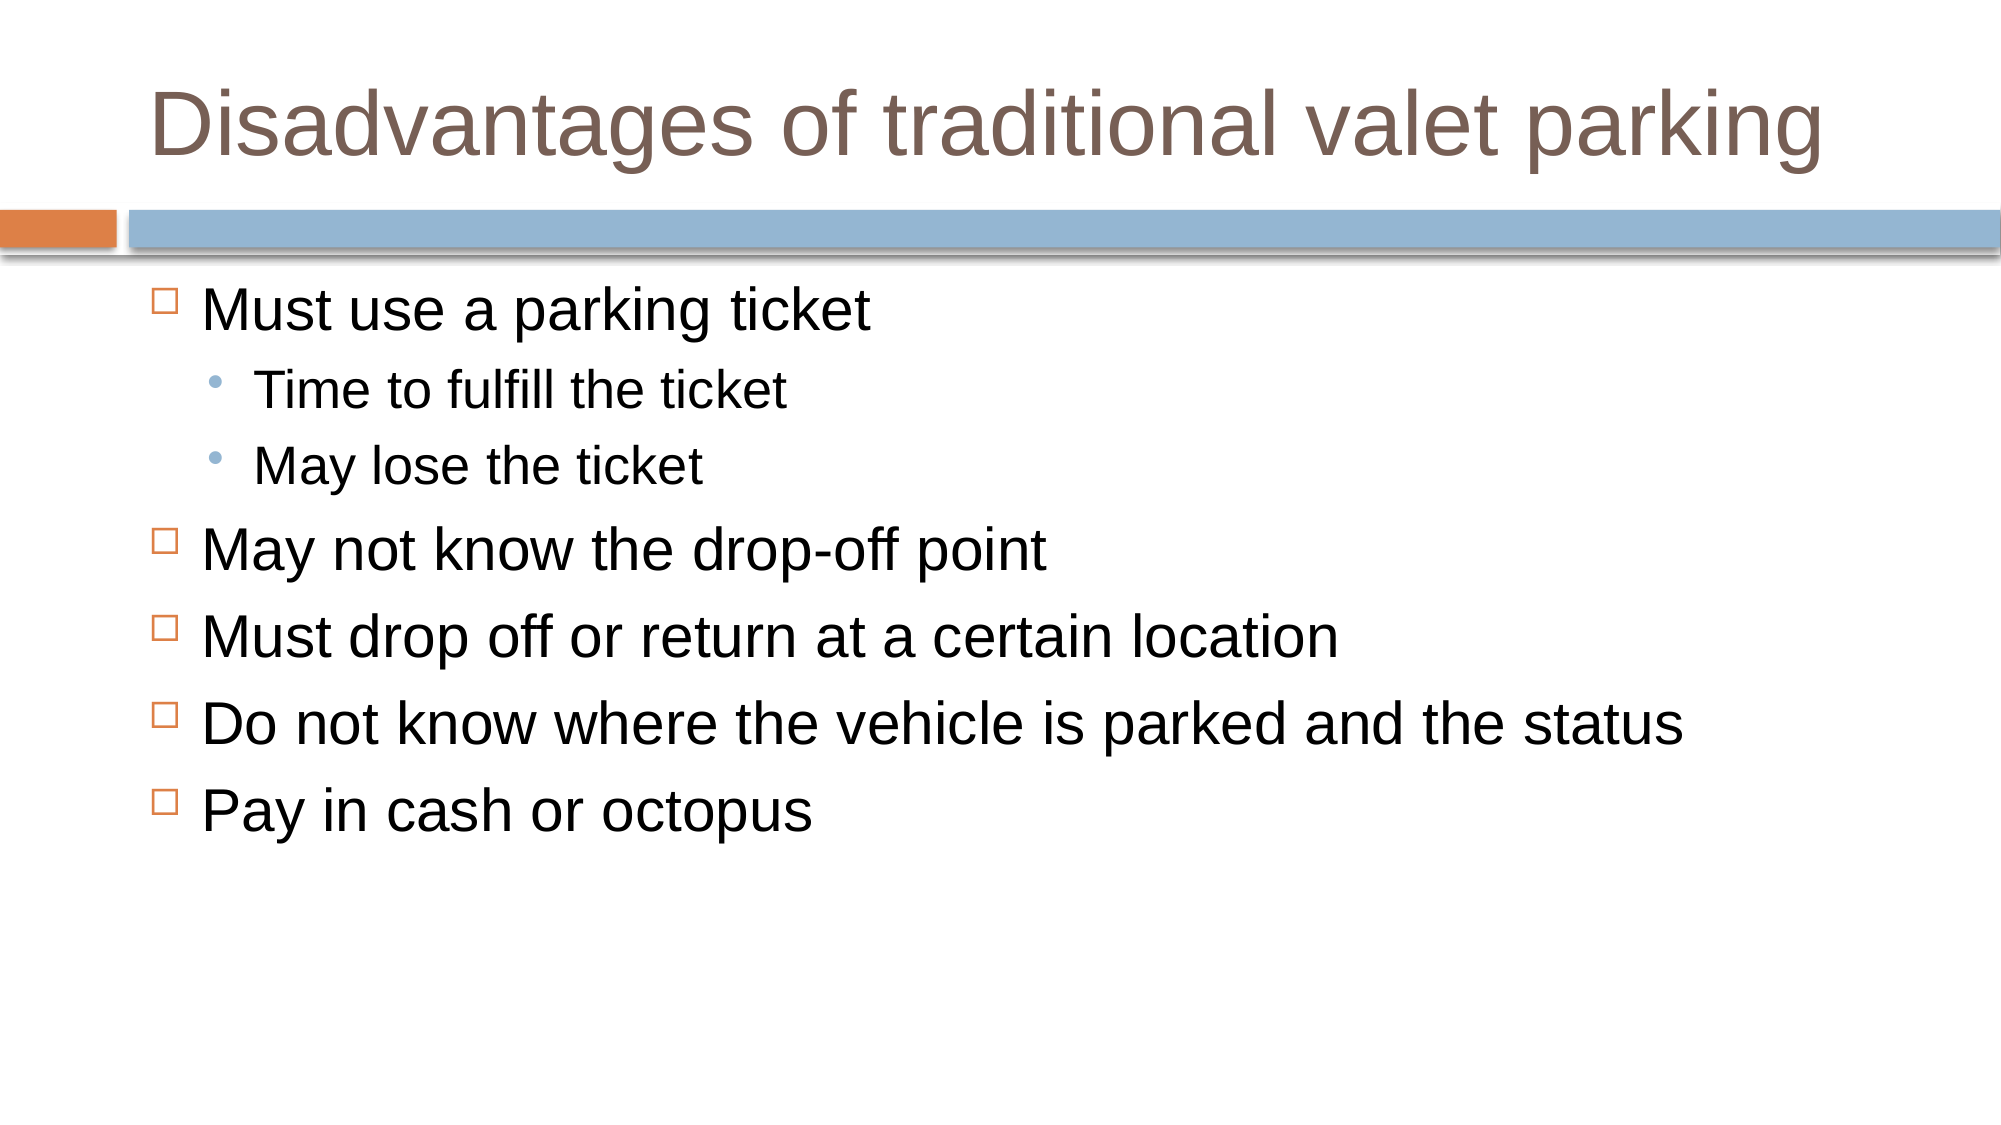

# Disadvantages of traditional valet parking
Must use a parking ticket
Time to fulfill the ticket
May lose the ticket
May not know the drop-off point
Must drop off or return at a certain location
Do not know where the vehicle is parked and the status
Pay in cash or octopus